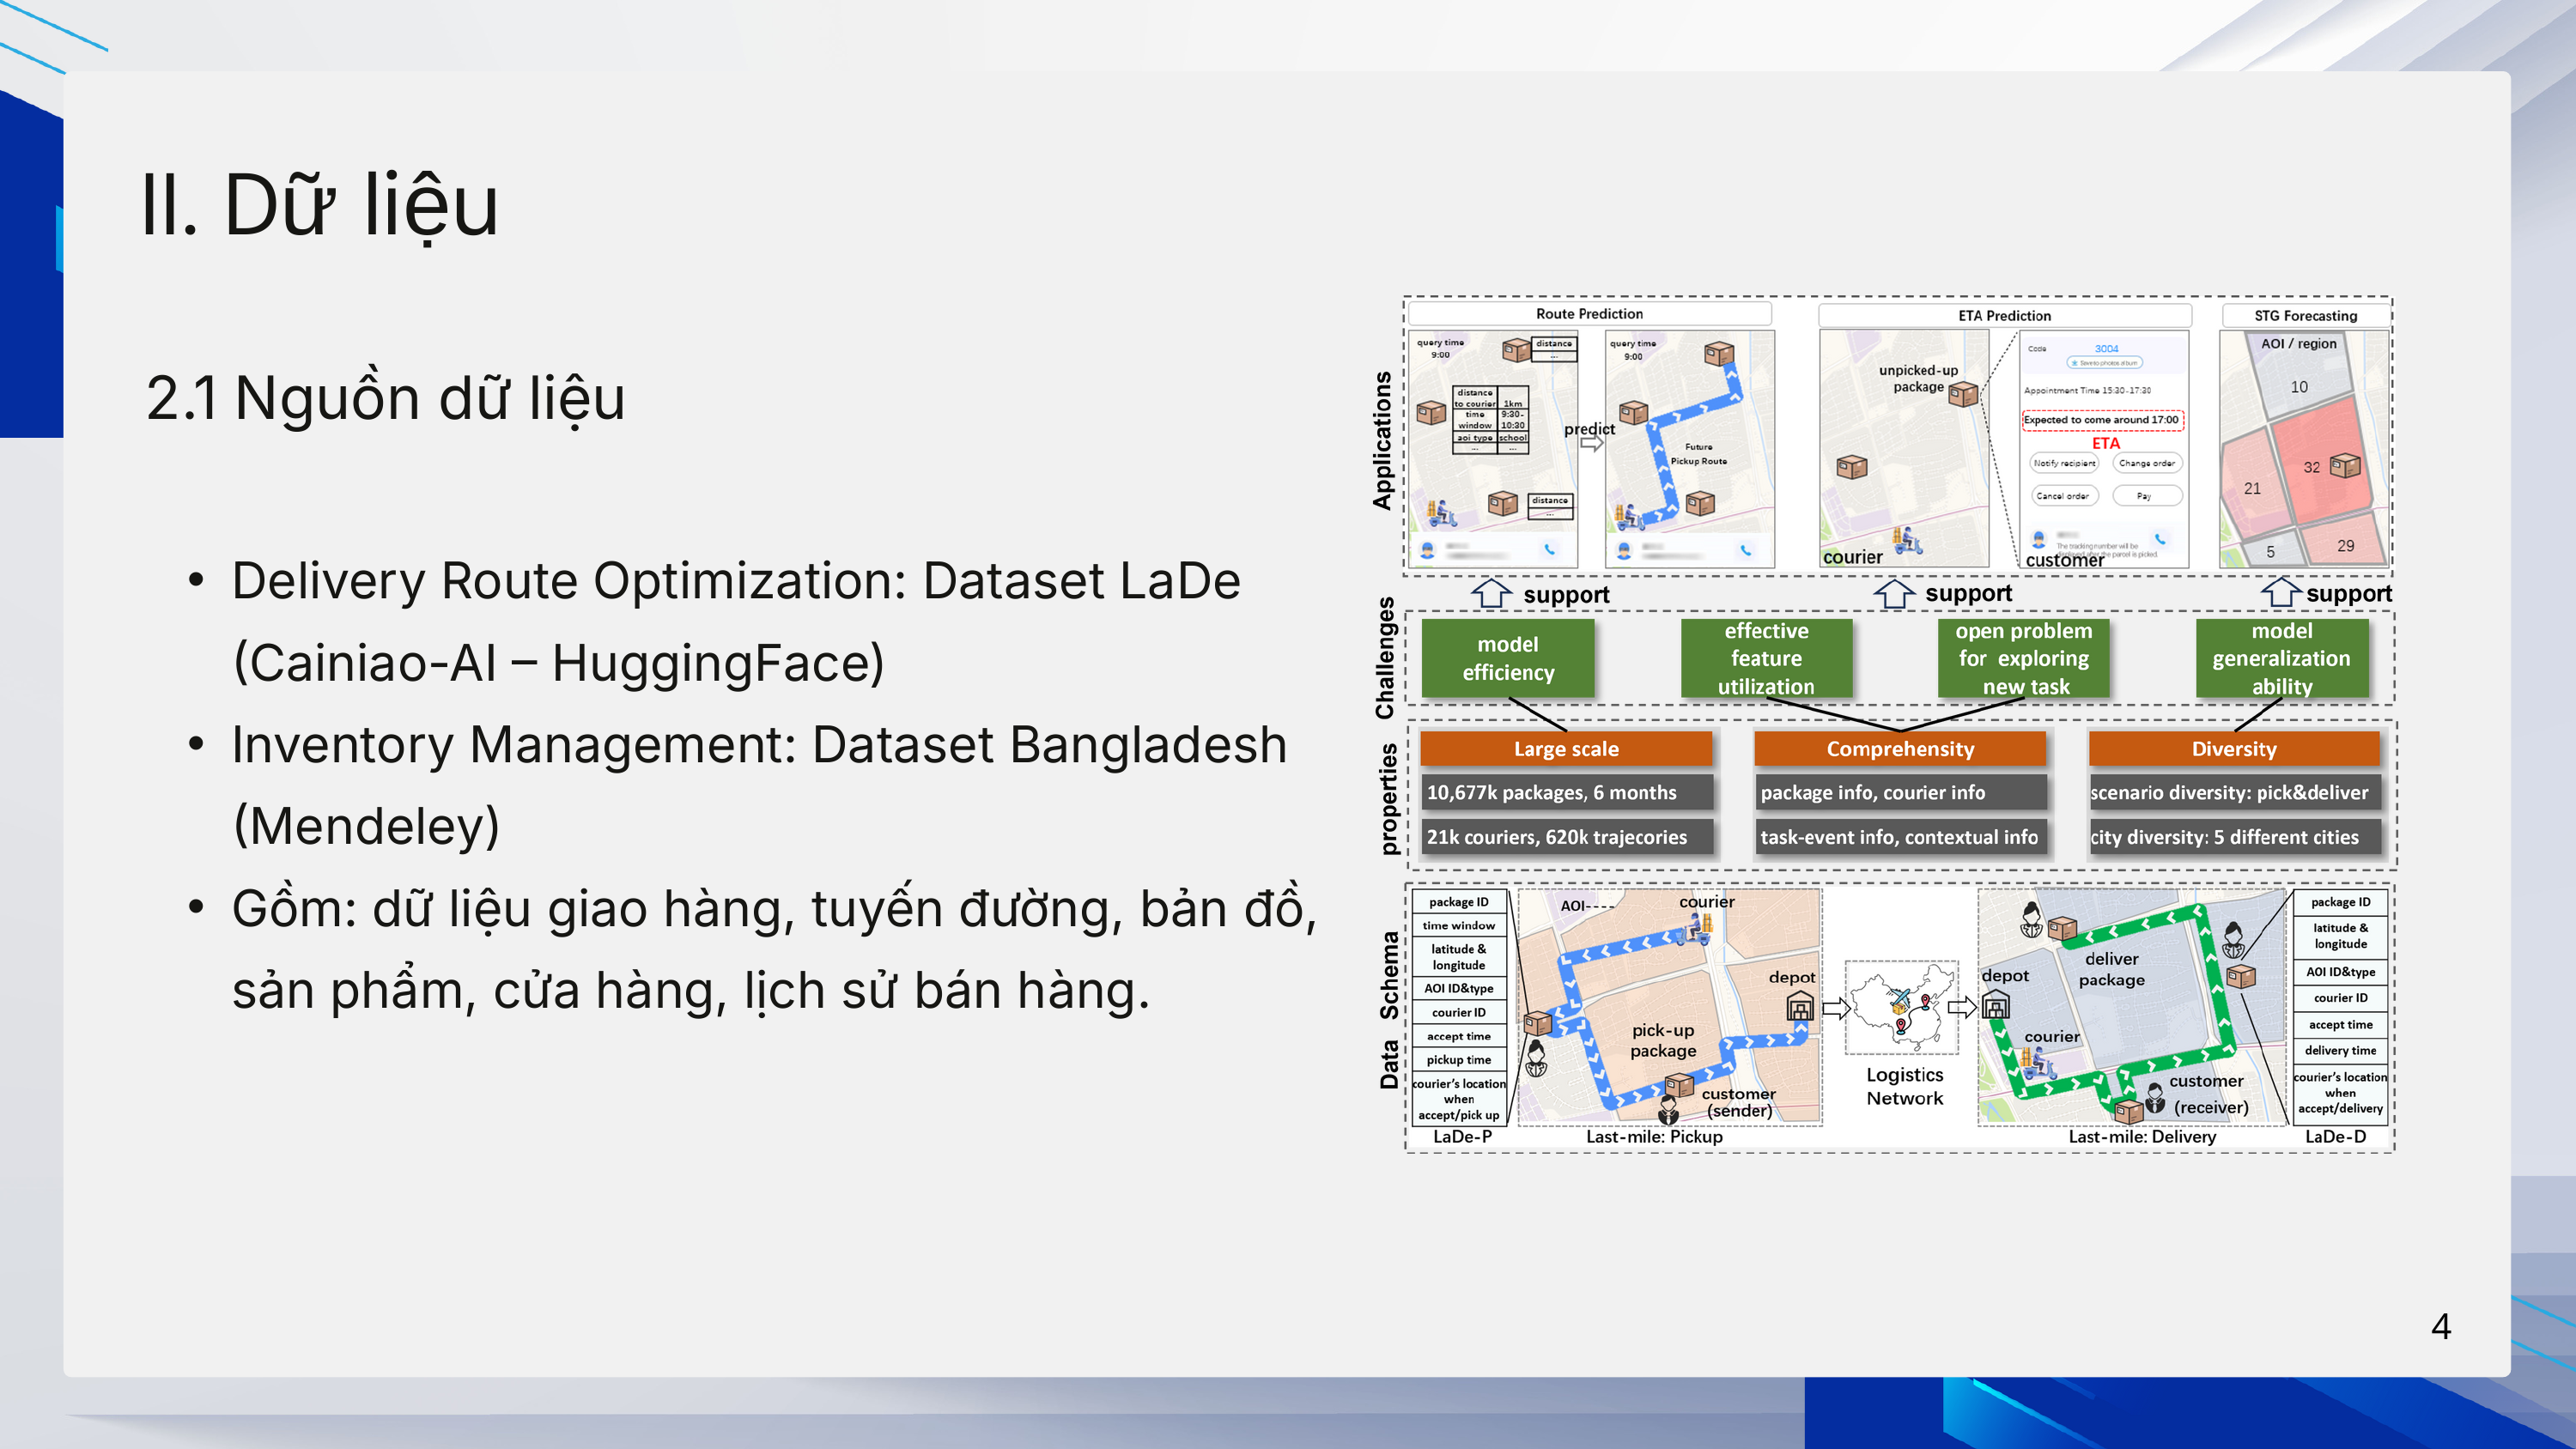

II. Dữ liệu

2.1 Nguồn dữ liệu

Delivery Route Optimization: Dataset LaDe (Cainiao-AI – HuggingFace)
Inventory Management: Dataset Bangladesh (Mendeley)
Gồm: dữ liệu giao hàng, tuyến đường, bản đồ, sản phẩm, cửa hàng, lịch sử bán hàng.

4